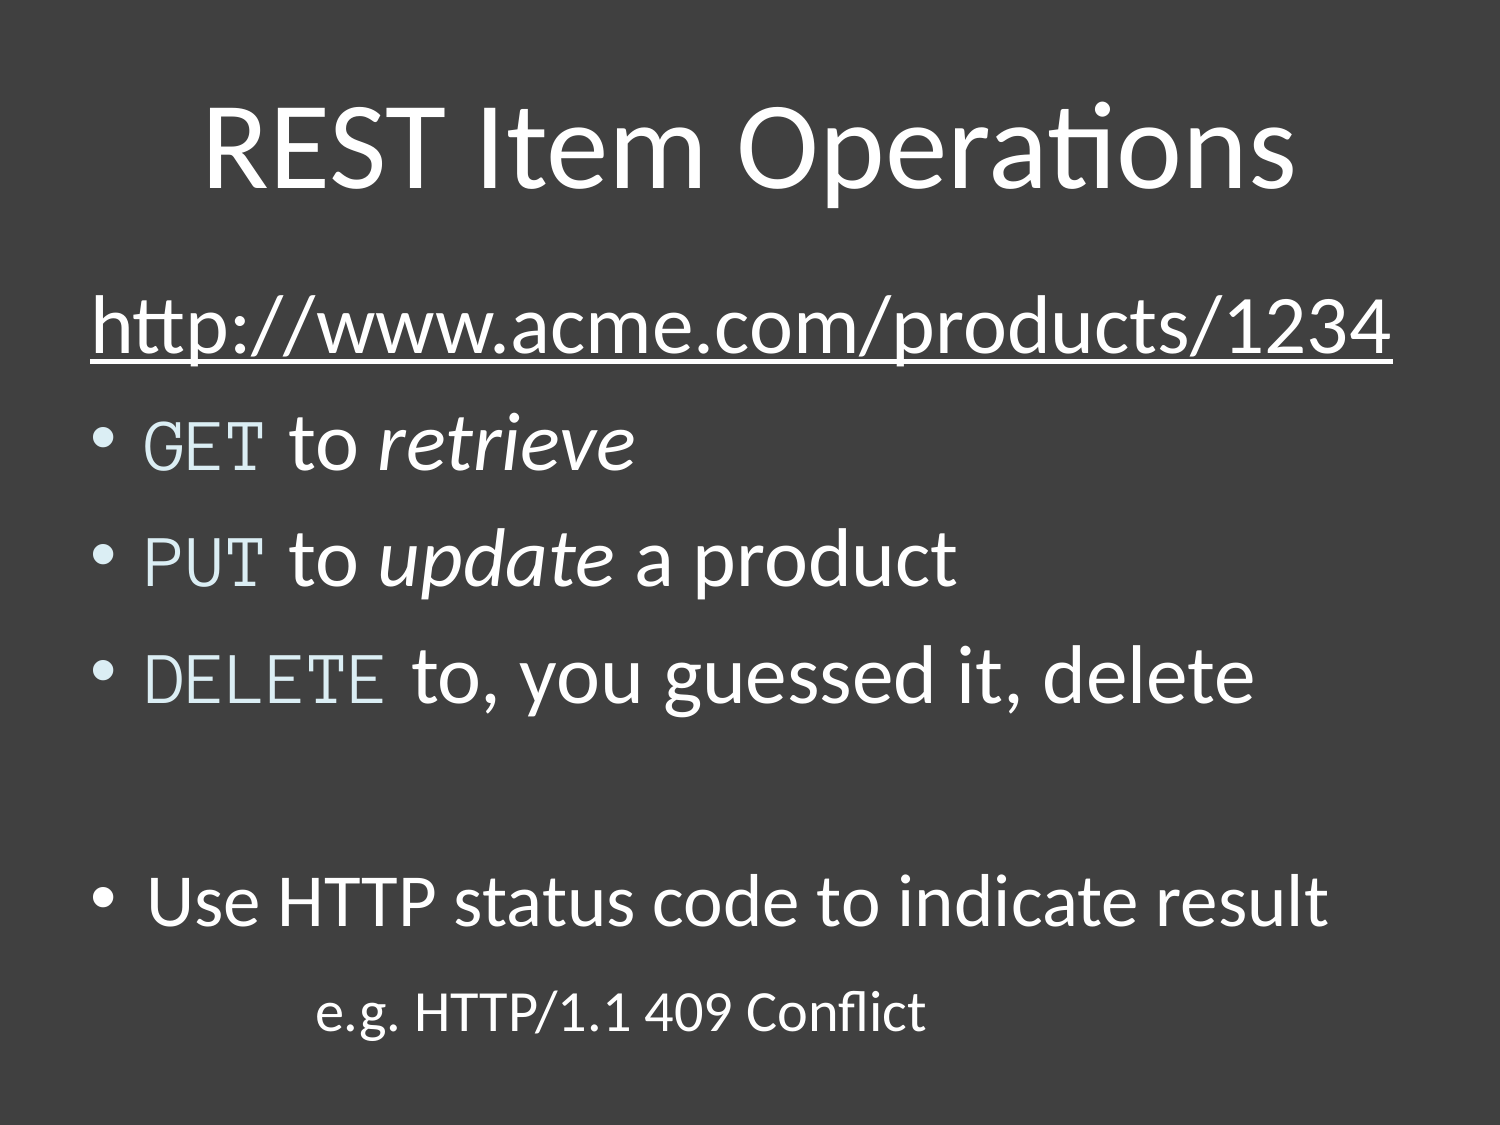

# REST Item Operations
http://www.acme.com/products/1234
GET to retrieve
PUT to update a product
DELETE to, you guessed it, delete

Use HTTP status code to indicate result
	e.g. HTTP/1.1 409 Conflict